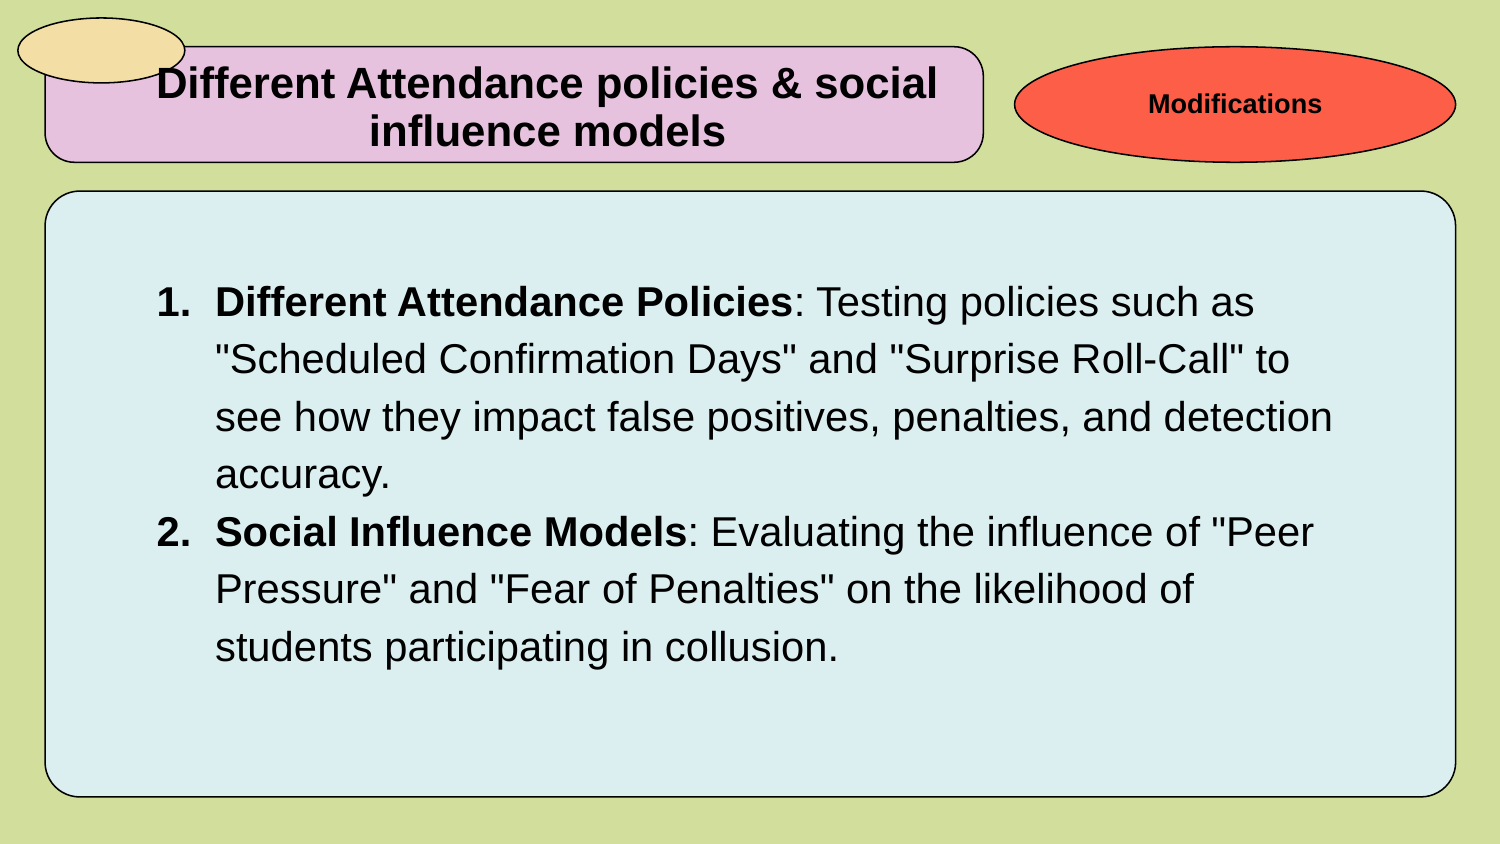

Modifications
# Different Attendance policies & social influence models
Different Attendance Policies: Testing policies such as "Scheduled Confirmation Days" and "Surprise Roll-Call" to see how they impact false positives, penalties, and detection accuracy.
Social Influence Models: Evaluating the influence of "Peer Pressure" and "Fear of Penalties" on the likelihood of students participating in collusion.